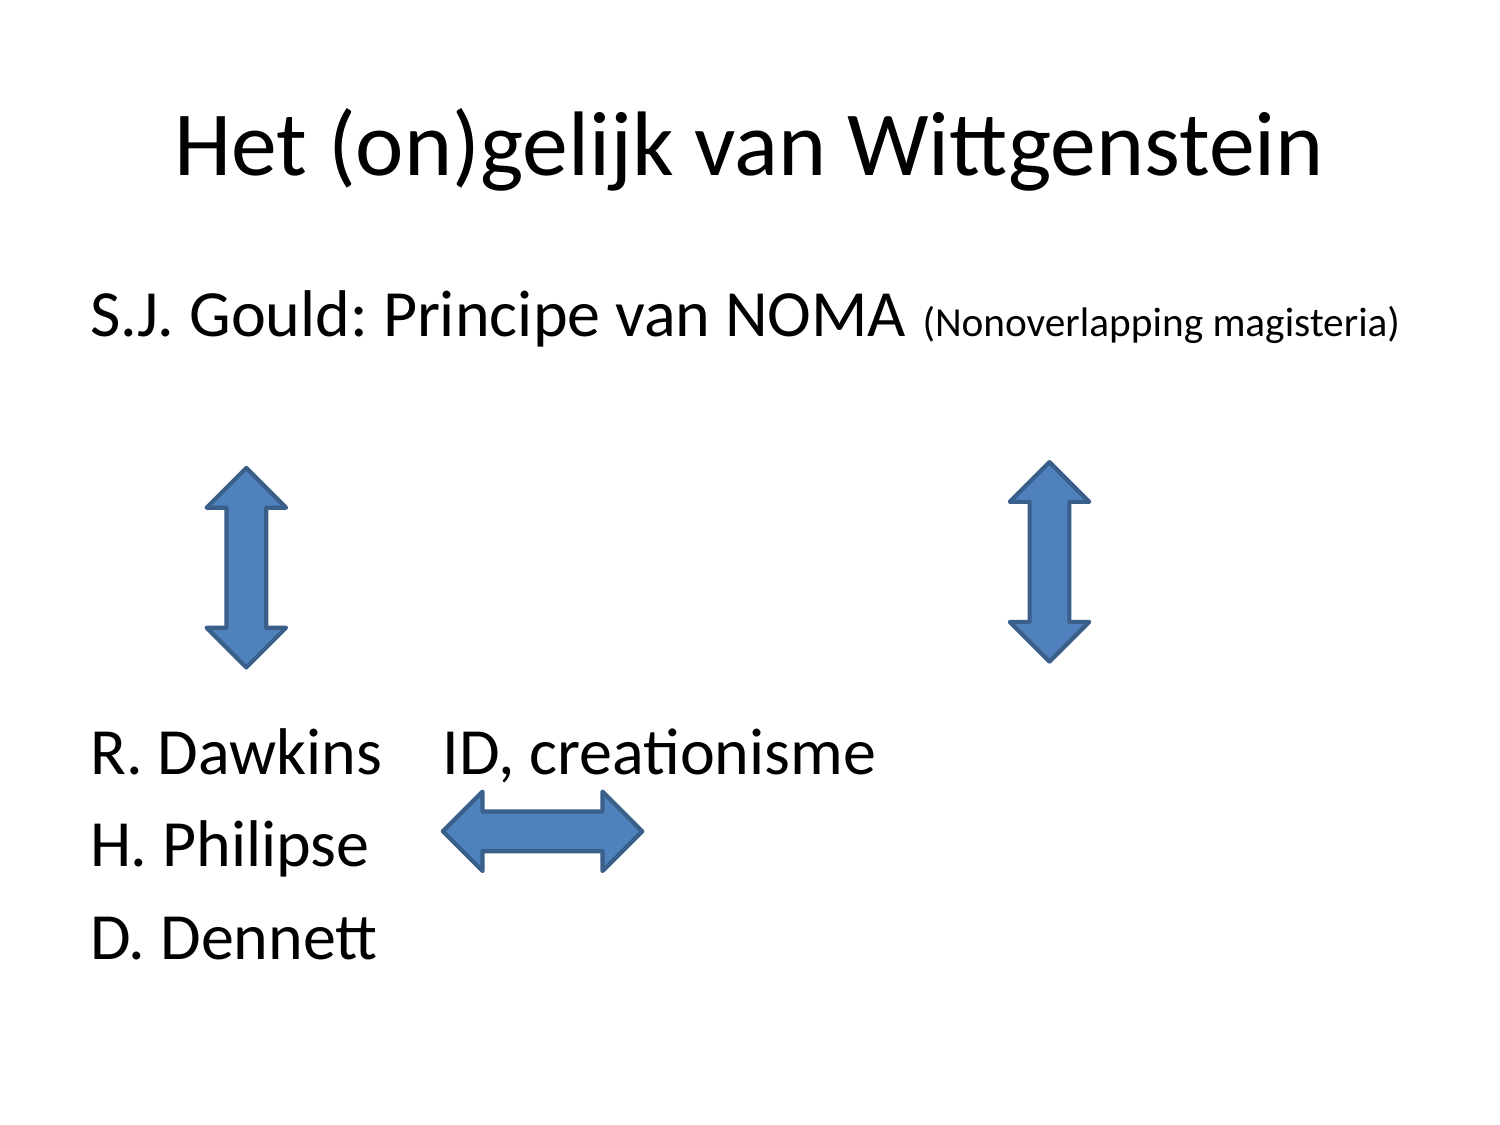

# Het (on)gelijk van Wittgenstein
S.J. Gould: Principe van NOMA (Nonoverlapping magisteria)

R. Dawkins			ID, creationisme
H. Philipse
D. Dennett